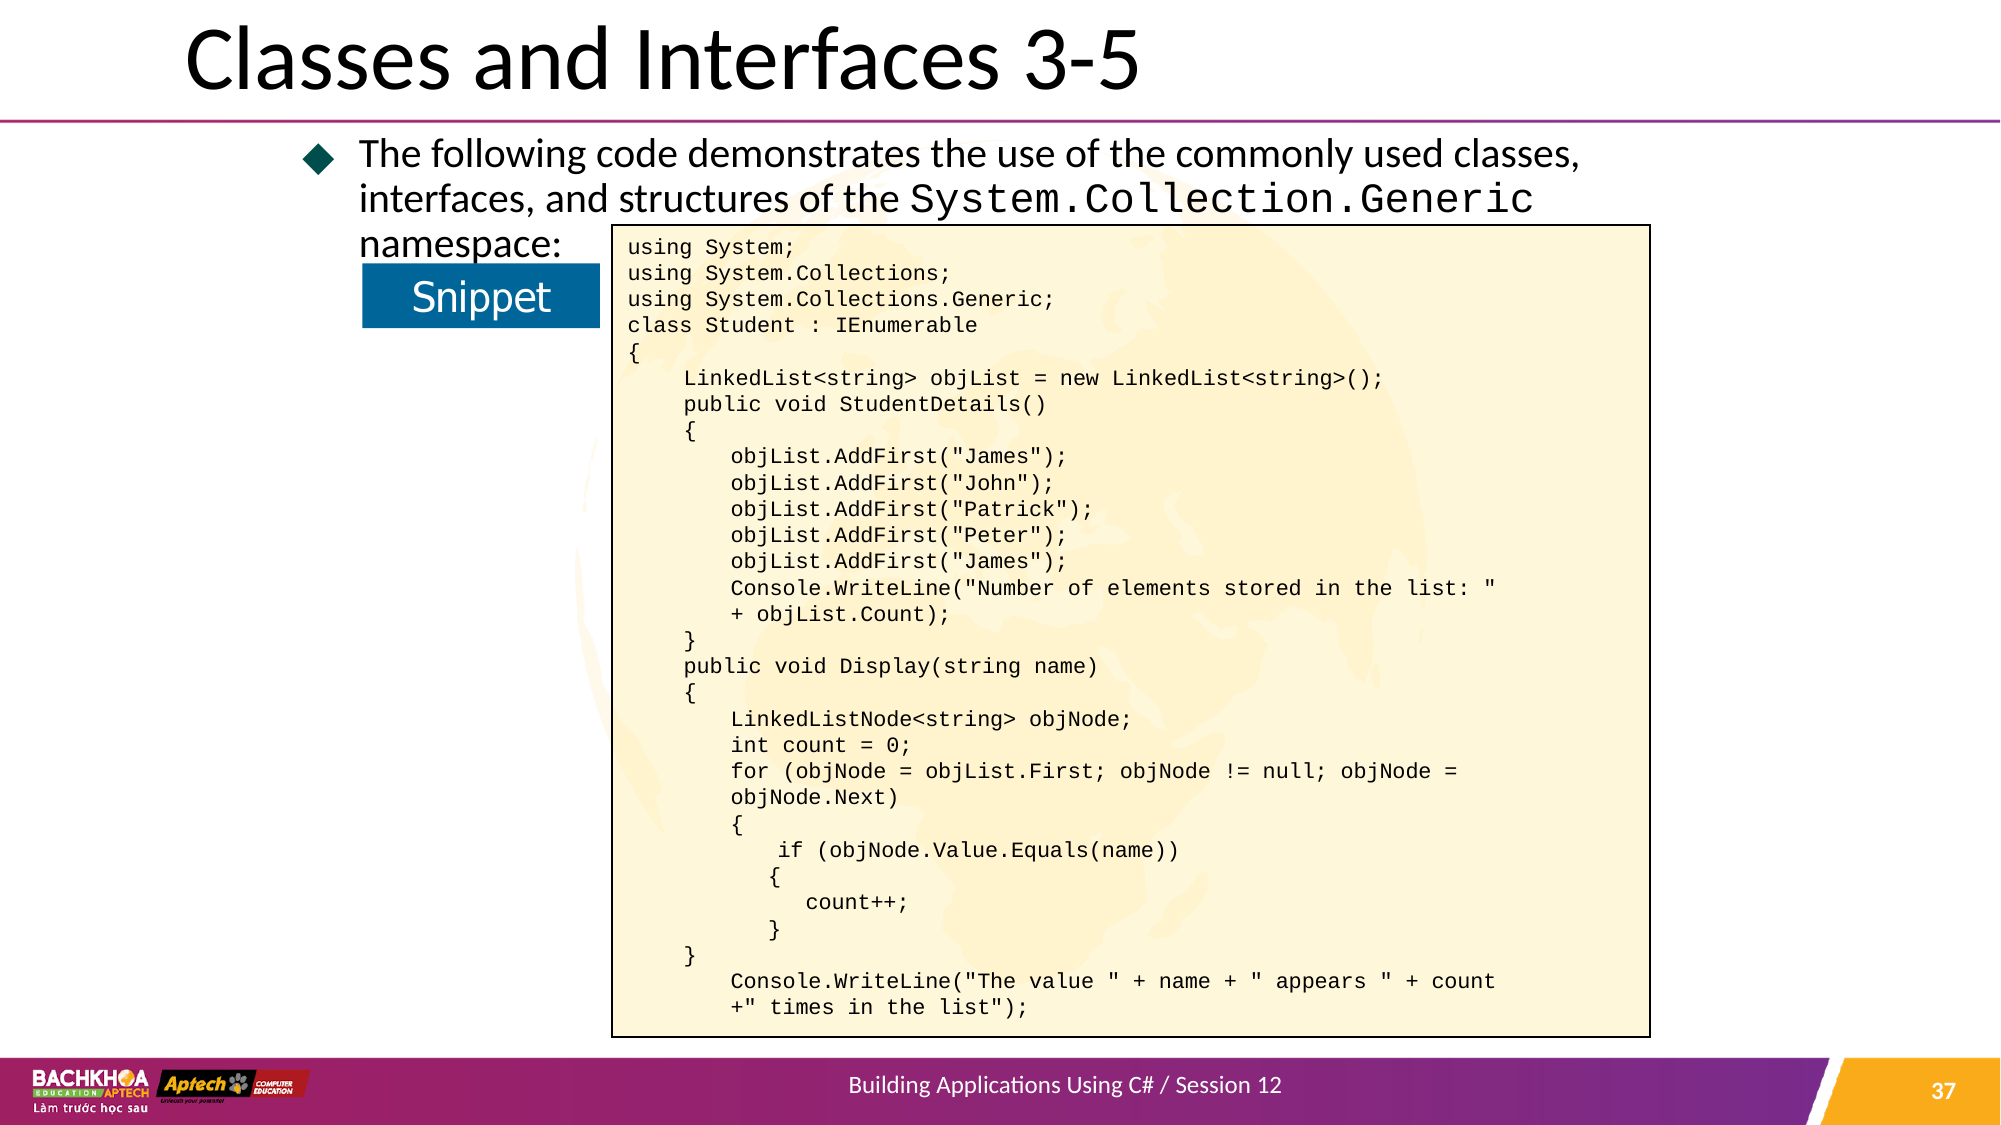

# Classes and Interfaces 3-5
The following code demonstrates the use of the commonly used classes, interfaces, and structures of the System.Collection.Generic namespace:

using System;
using System.Collections;
using System.Collections.Generic;
class Student : IEnumerable
{
LinkedList<string> objList = new LinkedList<string>();
public void StudentDetails()
{
objList.AddFirst("James");
objList.AddFirst("John");
objList.AddFirst("Patrick");
objList.AddFirst("Peter");
objList.AddFirst("James");
Console.WriteLine("Number of elements stored in the list: "
+ objList.Count);
}
public void Display(string name)
{
LinkedListNode<string> objNode;
int count = 0;
for (objNode = objList.First; objNode != null; objNode =
objNode.Next)
{
if (objNode.Value.Equals(name))
{
count++;
}
}
Console.WriteLine("The value " + name + " appears " + count
+" times in the list");

Snippet
37
Building Applications Using C# / Session 12